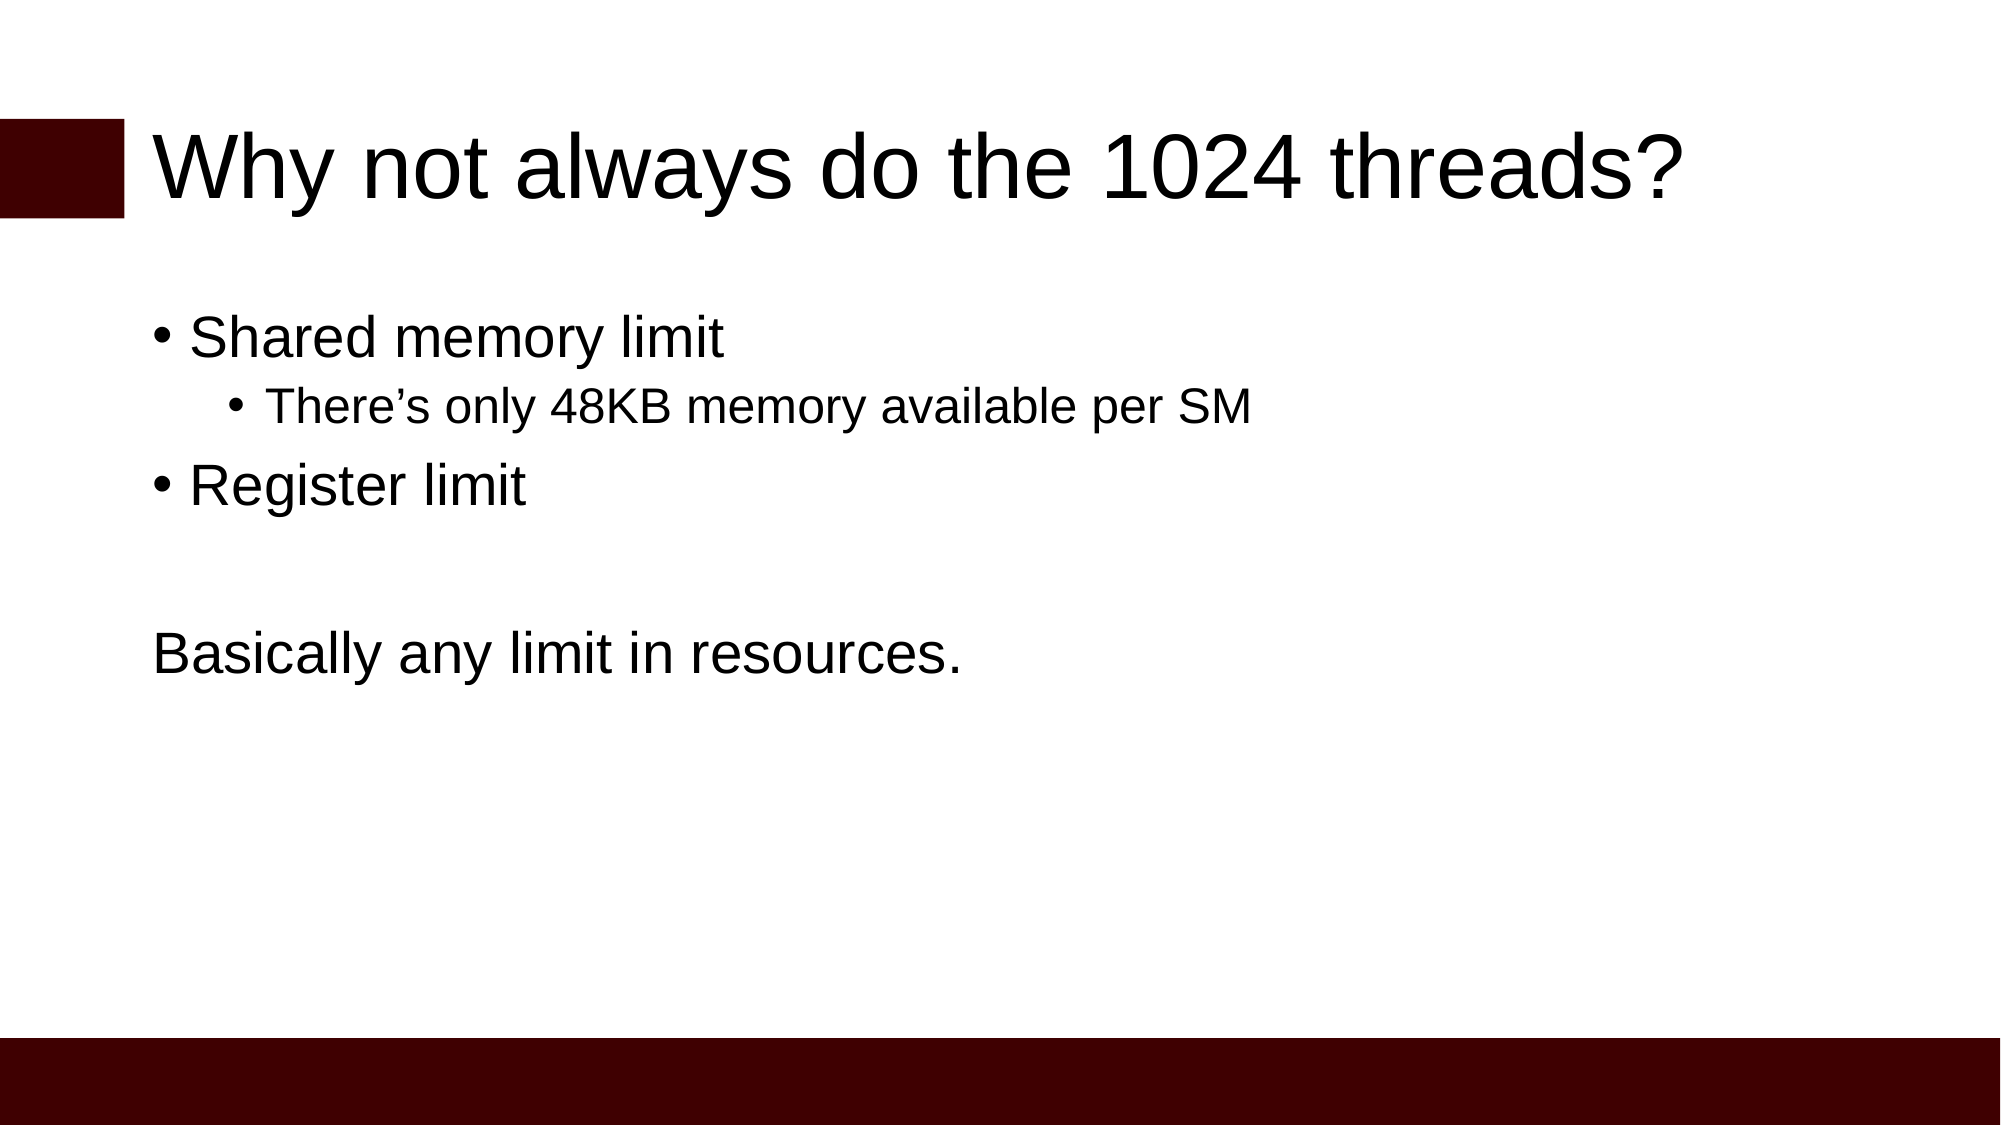

# Why not always do the 1024 threads?
Shared memory limit
There’s only 48KB memory available per SM
Register limit

Basically any limit in resources.